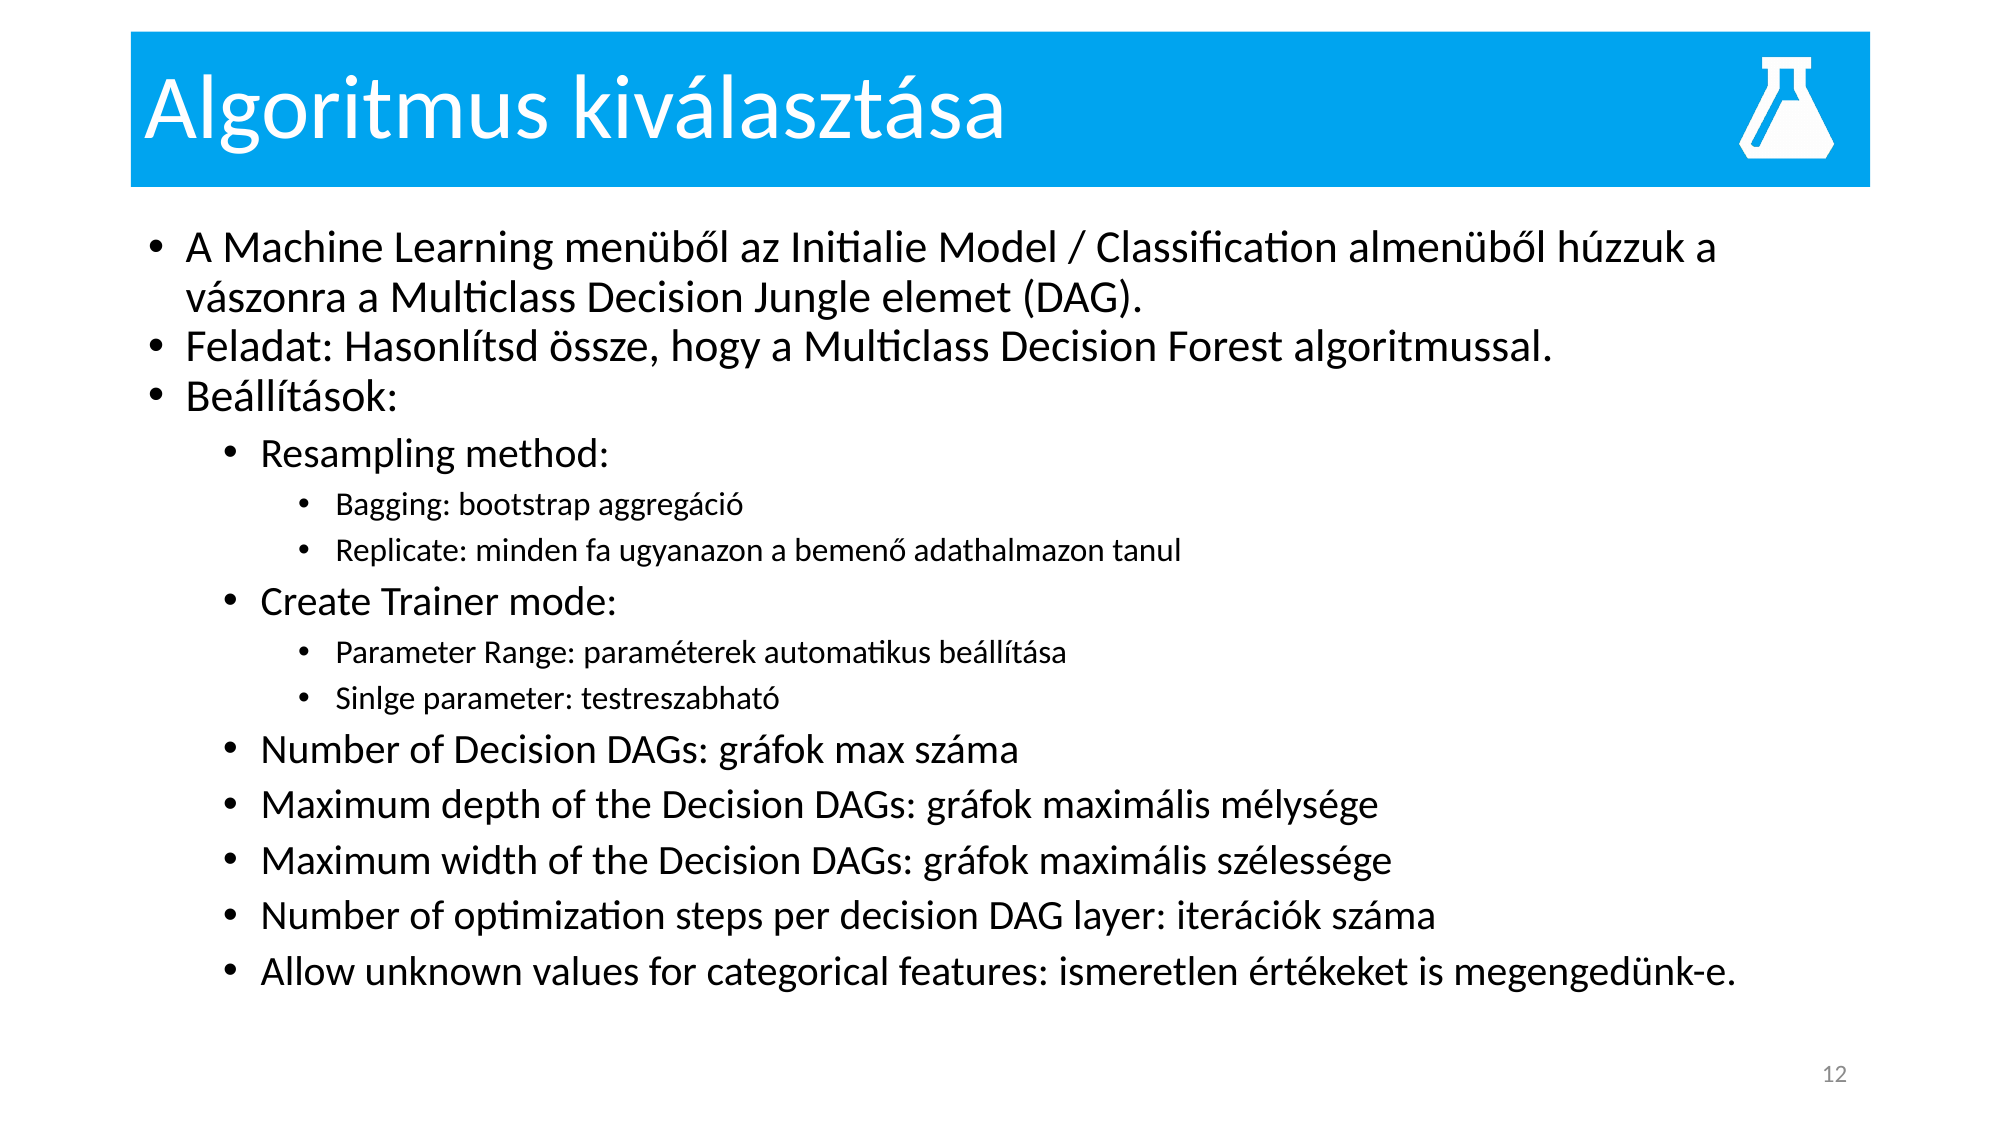

# Algoritmus kiválasztása
A Machine Learning menüből az Initialie Model / Classification almenüből húzzuk a vászonra a Multiclass Decision Jungle elemet (DAG).
Feladat: Hasonlítsd össze, hogy a Multiclass Decision Forest algoritmussal.
Beállítások:
Resampling method:
Bagging: bootstrap aggregáció
Replicate: minden fa ugyanazon a bemenő adathalmazon tanul
Create Trainer mode:
Parameter Range: paraméterek automatikus beállítása
Sinlge parameter: testreszabható
Number of Decision DAGs: gráfok max száma
Maximum depth of the Decision DAGs: gráfok maximális mélysége
Maximum width of the Decision DAGs: gráfok maximális szélessége
Number of optimization steps per decision DAG layer: iterációk száma
Allow unknown values for categorical features: ismeretlen értékeket is megengedünk-e.

12